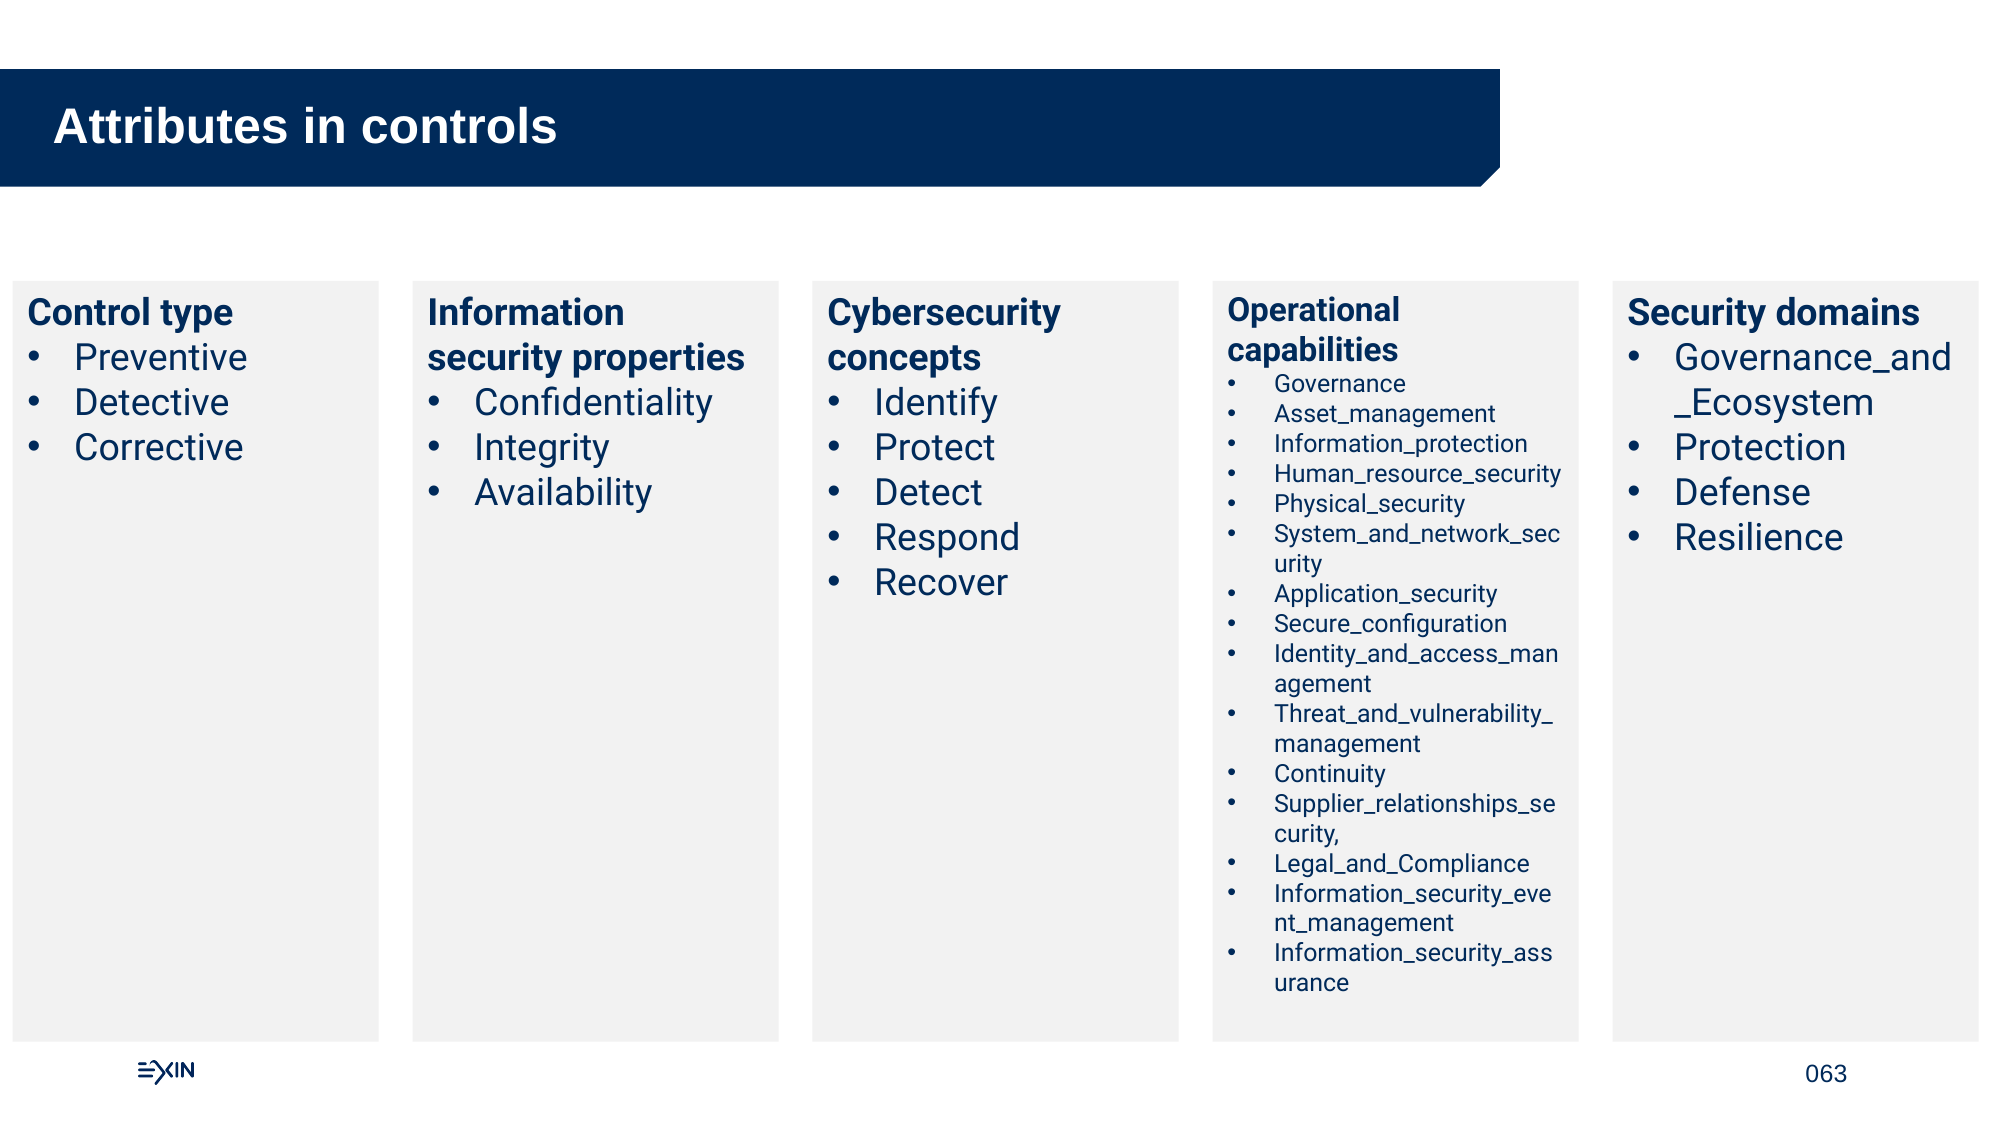

Attributes in controls

Control type
Preventive
Detective
Corrective
Information security properties
Confidentiality
Integrity
Availability
Cybersecurity concepts
Identify
Protect
Detect
Respond
Recover
Operational capabilities
Governance
Asset_management
Information_protection
Human_resource_security
Physical_security
System_and_network_security
Application_security
Secure_configuration
Identity_and_access_management
Threat_and_vulnerability_management
Continuity
Supplier_relationships_security,
Legal_and_Compliance
Information_security_event_management
Information_security_assurance
Security domains
Governance_and_Ecosystem
Protection
Defense
Resilience
063